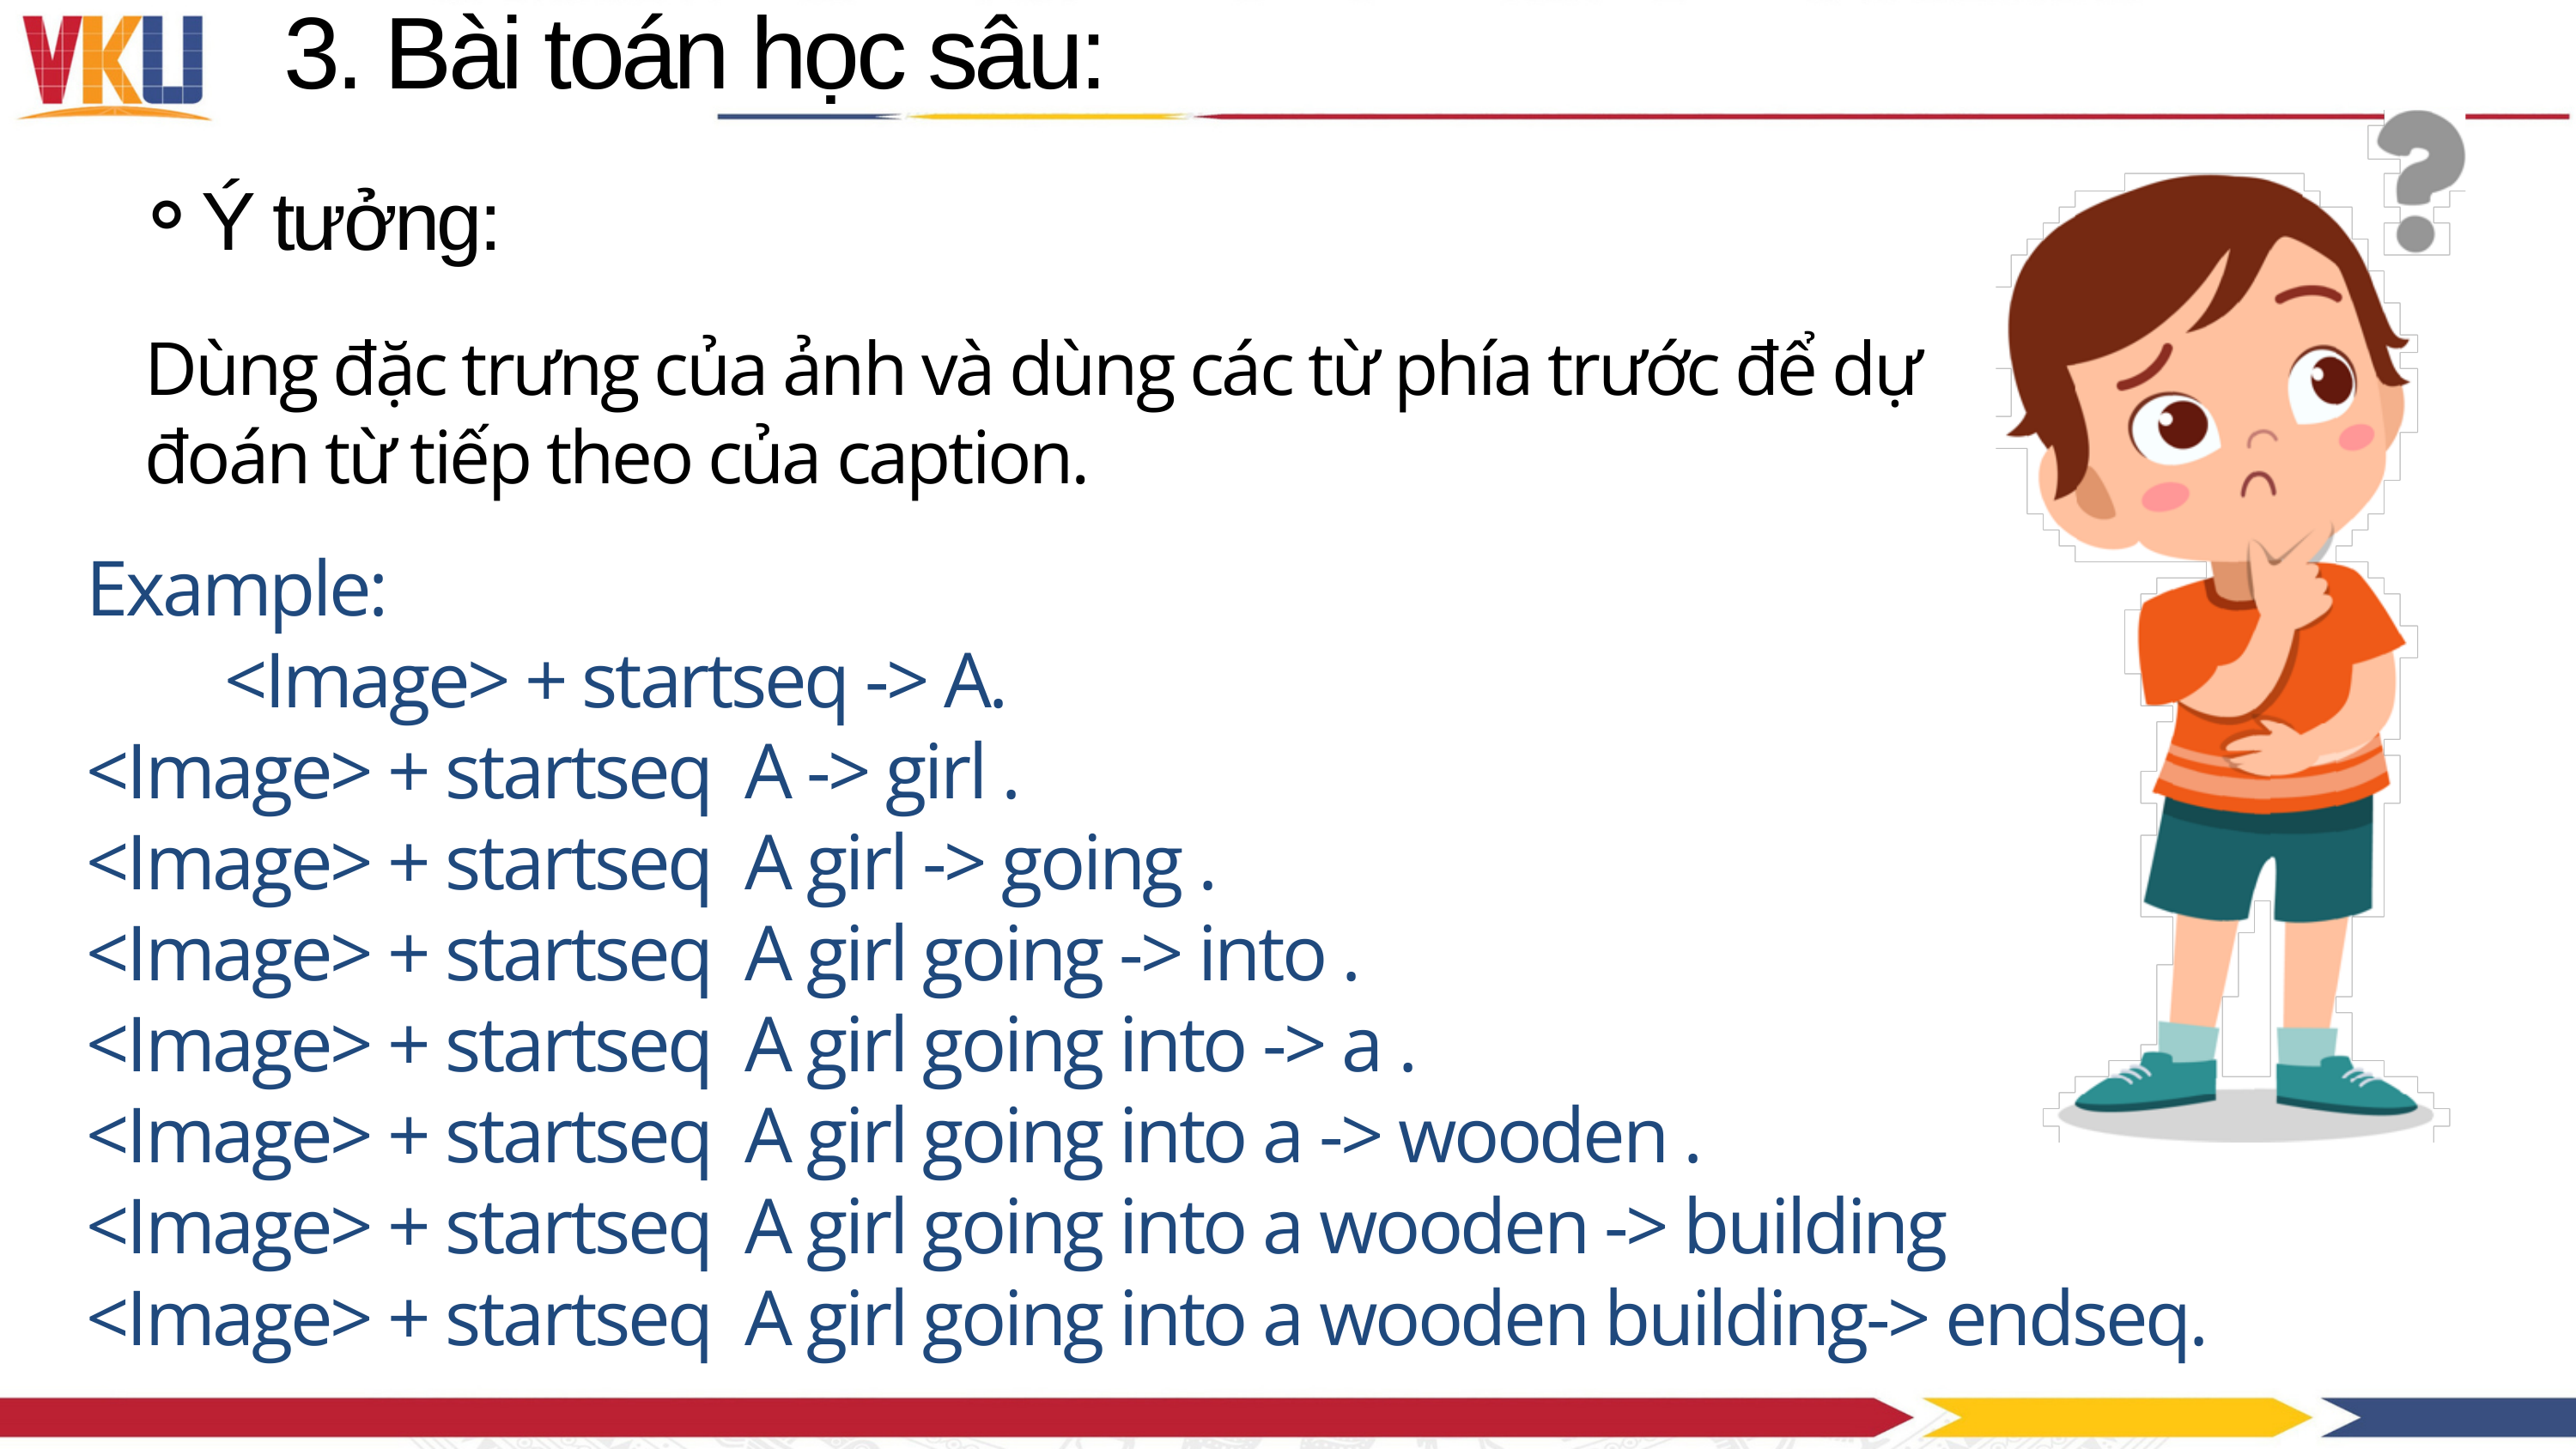

3. Bài toán học sâu:

Ý tưởng:
Dùng đặc trưng của ảnh và dùng các từ phía trước để dự đoán từ tiếp theo của caption.

Example:
        <Image> + startseq -> A.
<Image> + startseq  A -> girl .
<Image> + startseq  A girl -> going .
<Image> + startseq  A girl going -> into .
<Image> + startseq  A girl going into -> a .
<Image> + startseq  A girl going into a -> wooden .
<Image> + startseq  A girl going into a wooden -> building
<Image> + startseq  A girl going into a wooden building-> endseq.